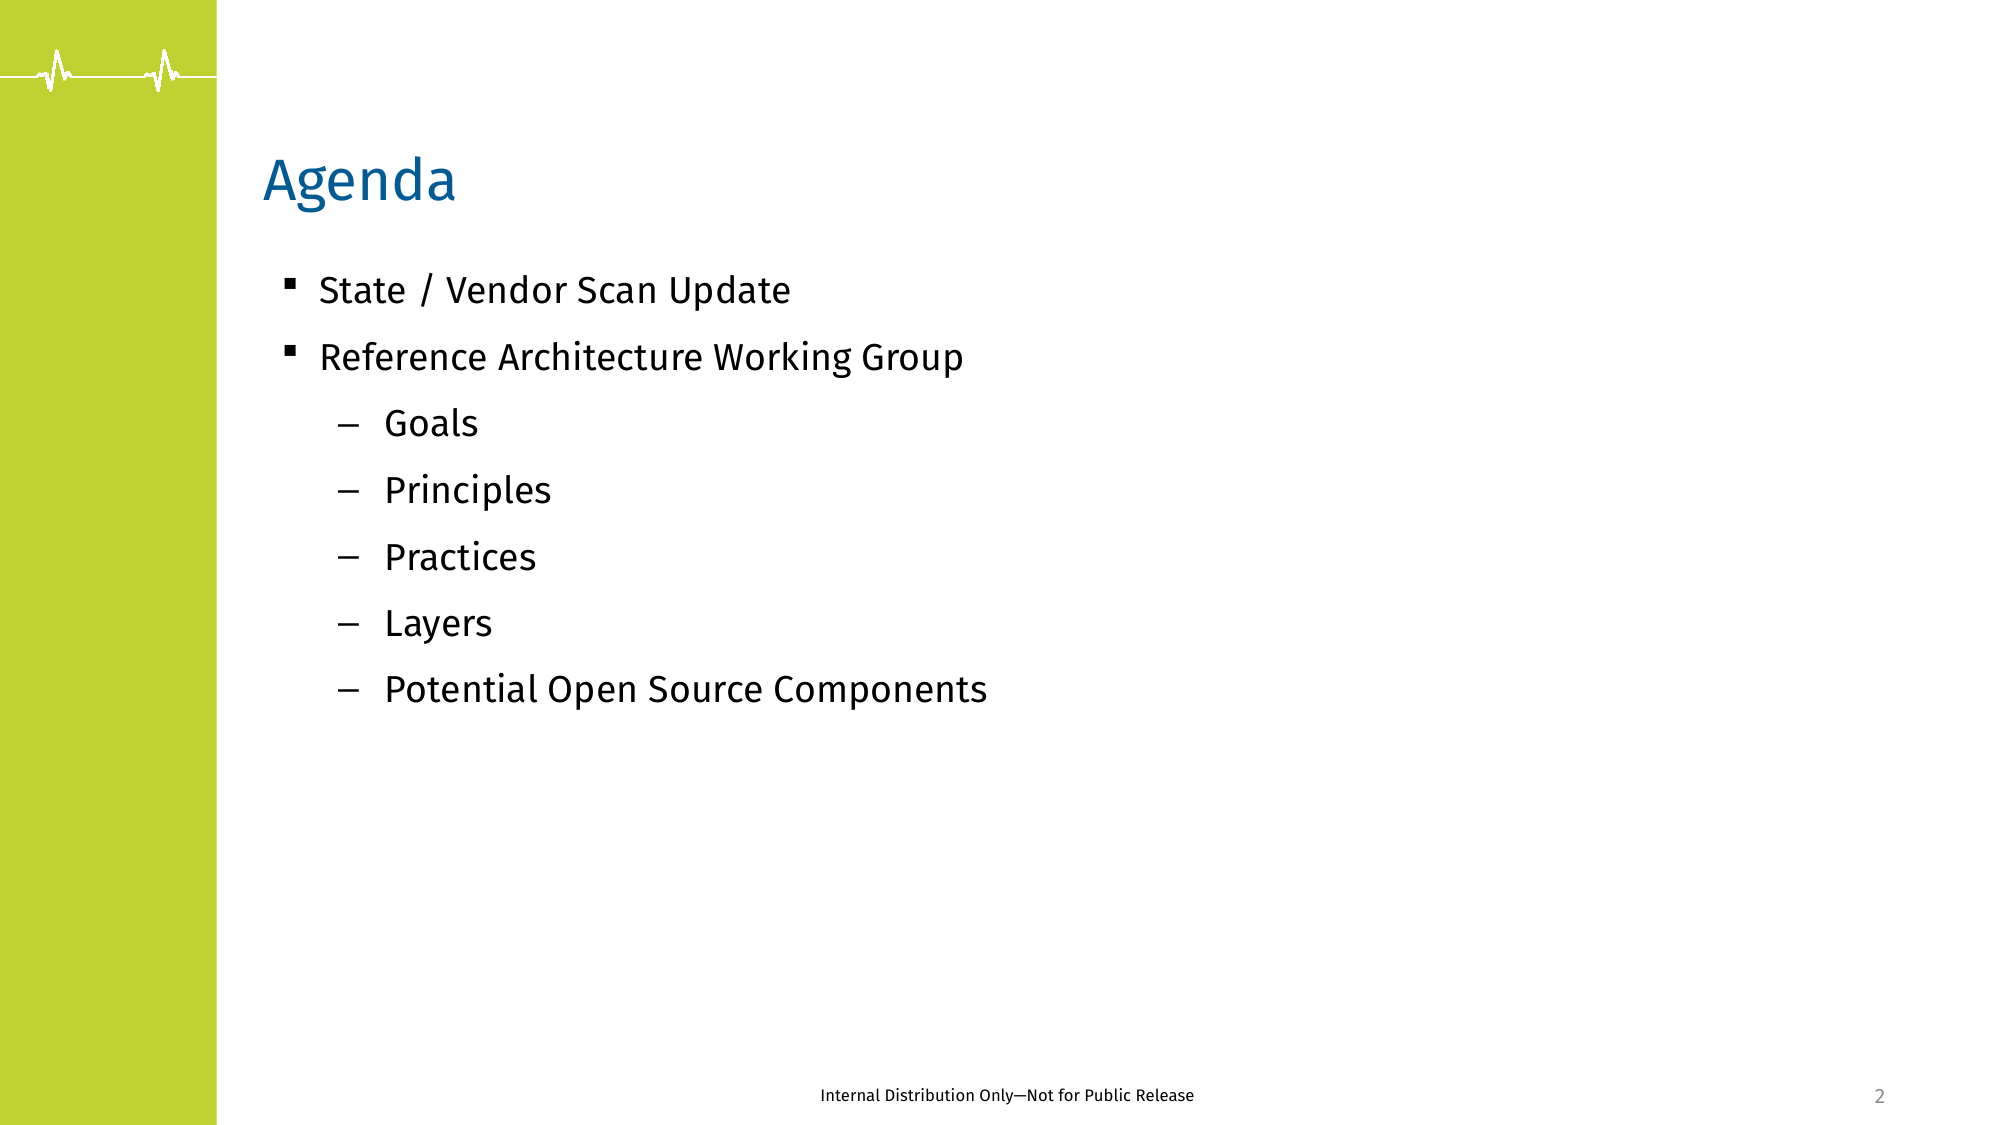

# Agenda
State / Vendor Scan Update
Reference Architecture Working Group
Goals
Principles
Practices
Layers
Potential Open Source Components

2